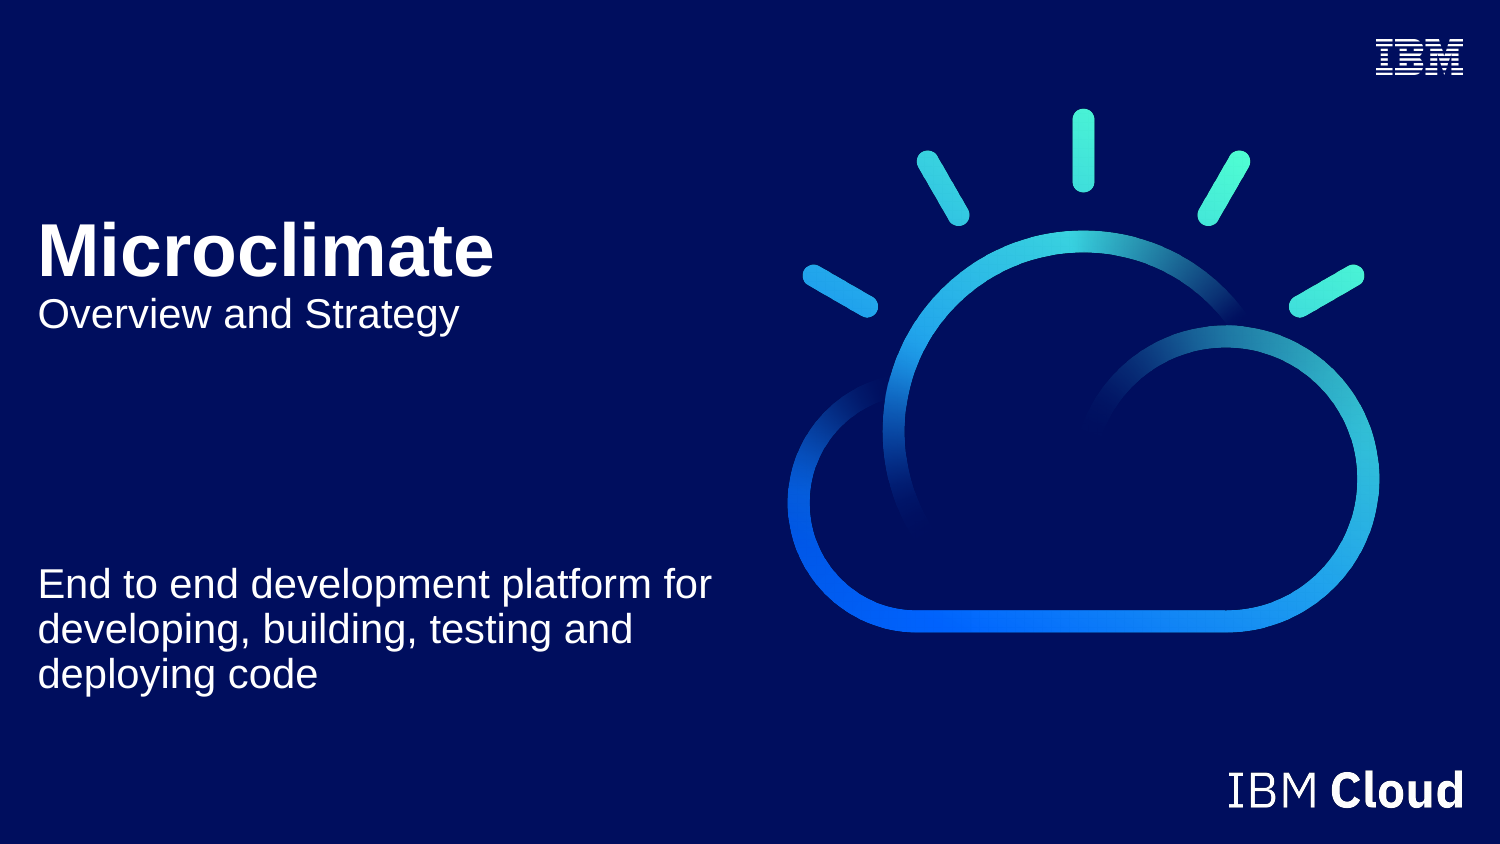

# Microclimate Overview and Strategy End to end development platform for developing, building, testing and deploying code